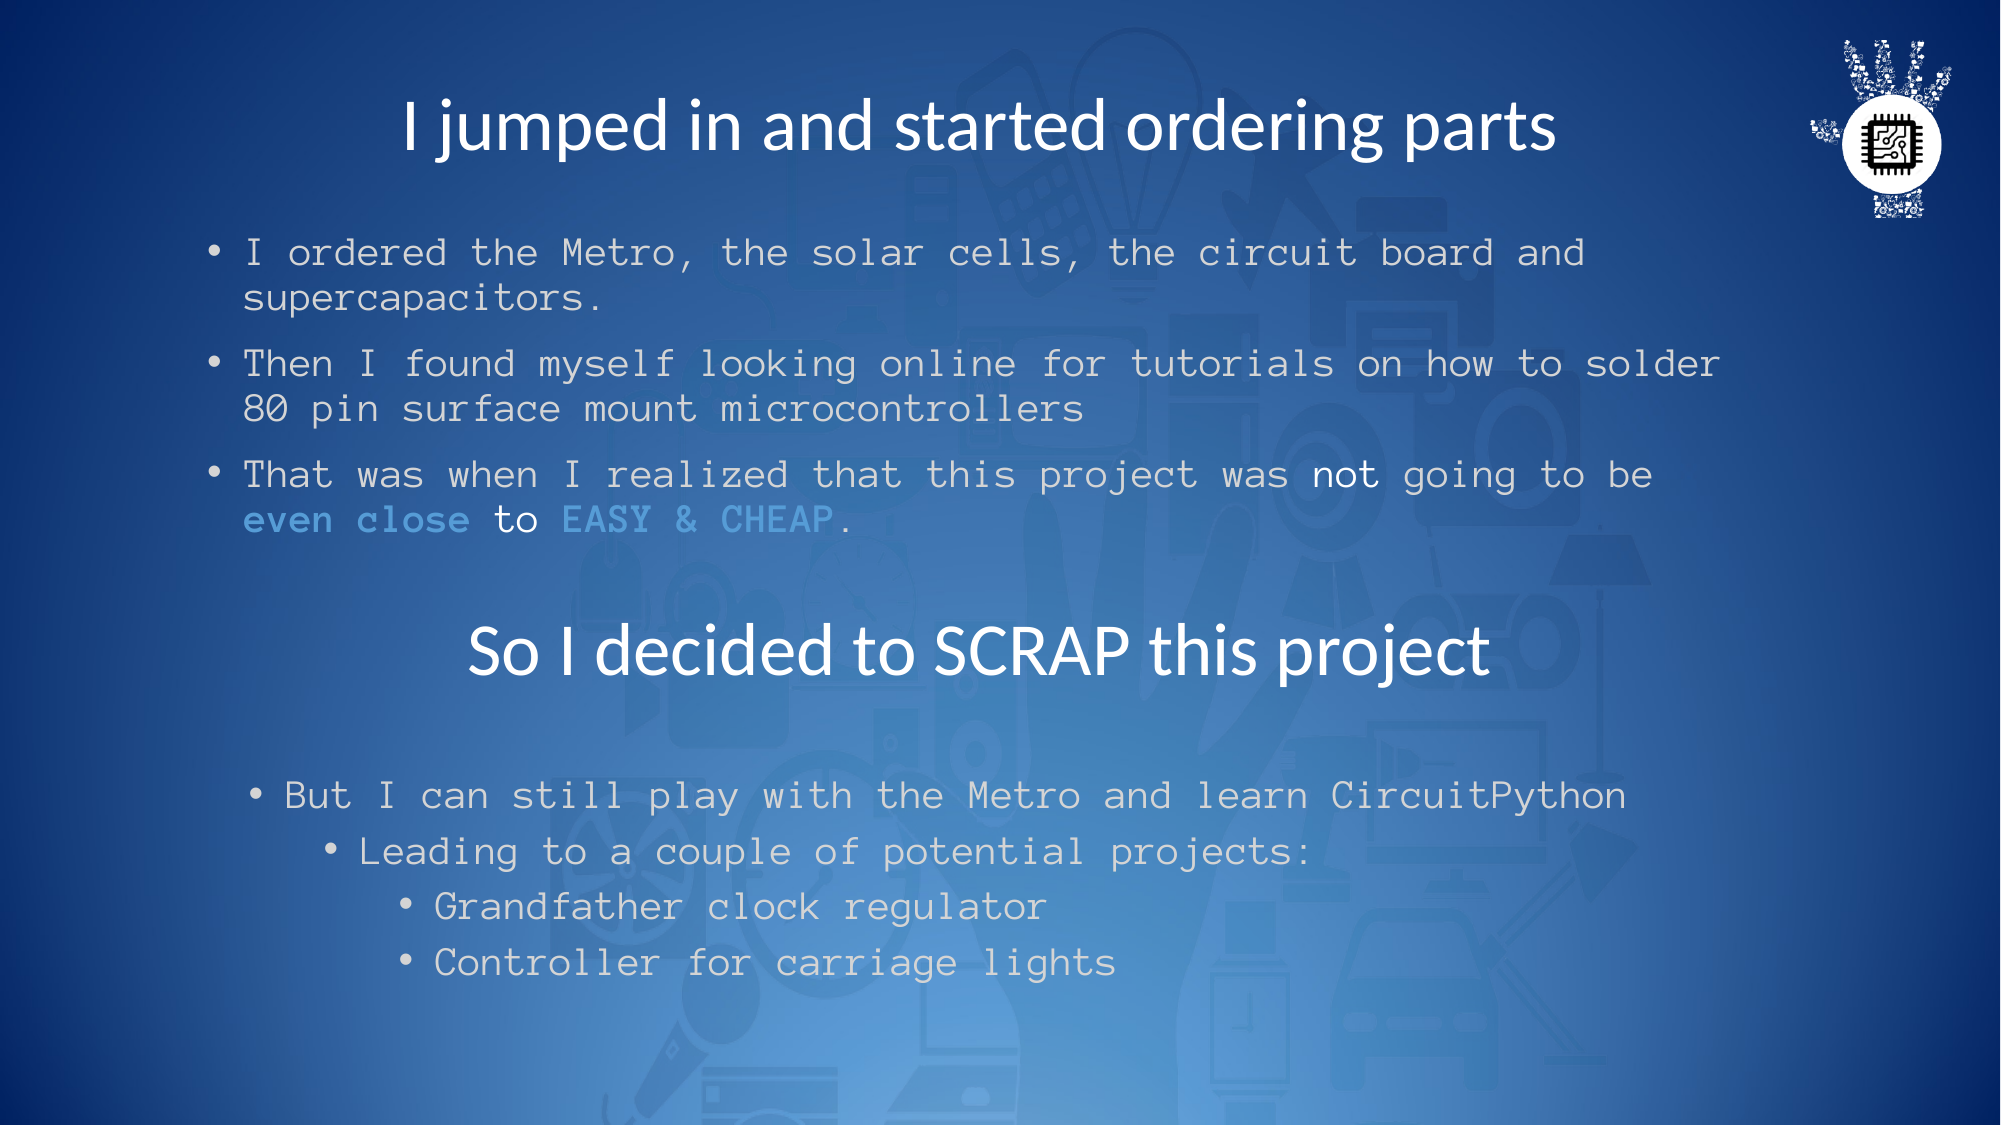

I jumped in and started ordering parts
I ordered the Metro, the solar cells, the circuit board and supercapacitors.
Then I found myself looking online for tutorials on how to solder 80 pin surface mount microcontrollers
That was when I realized that this project was not going to be even close to EASY & CHEAP.
So I decided to SCRAP this project
But I can still play with the Metro and learn CircuitPython
Leading to a couple of potential projects:
Grandfather clock regulator
Controller for carriage lights